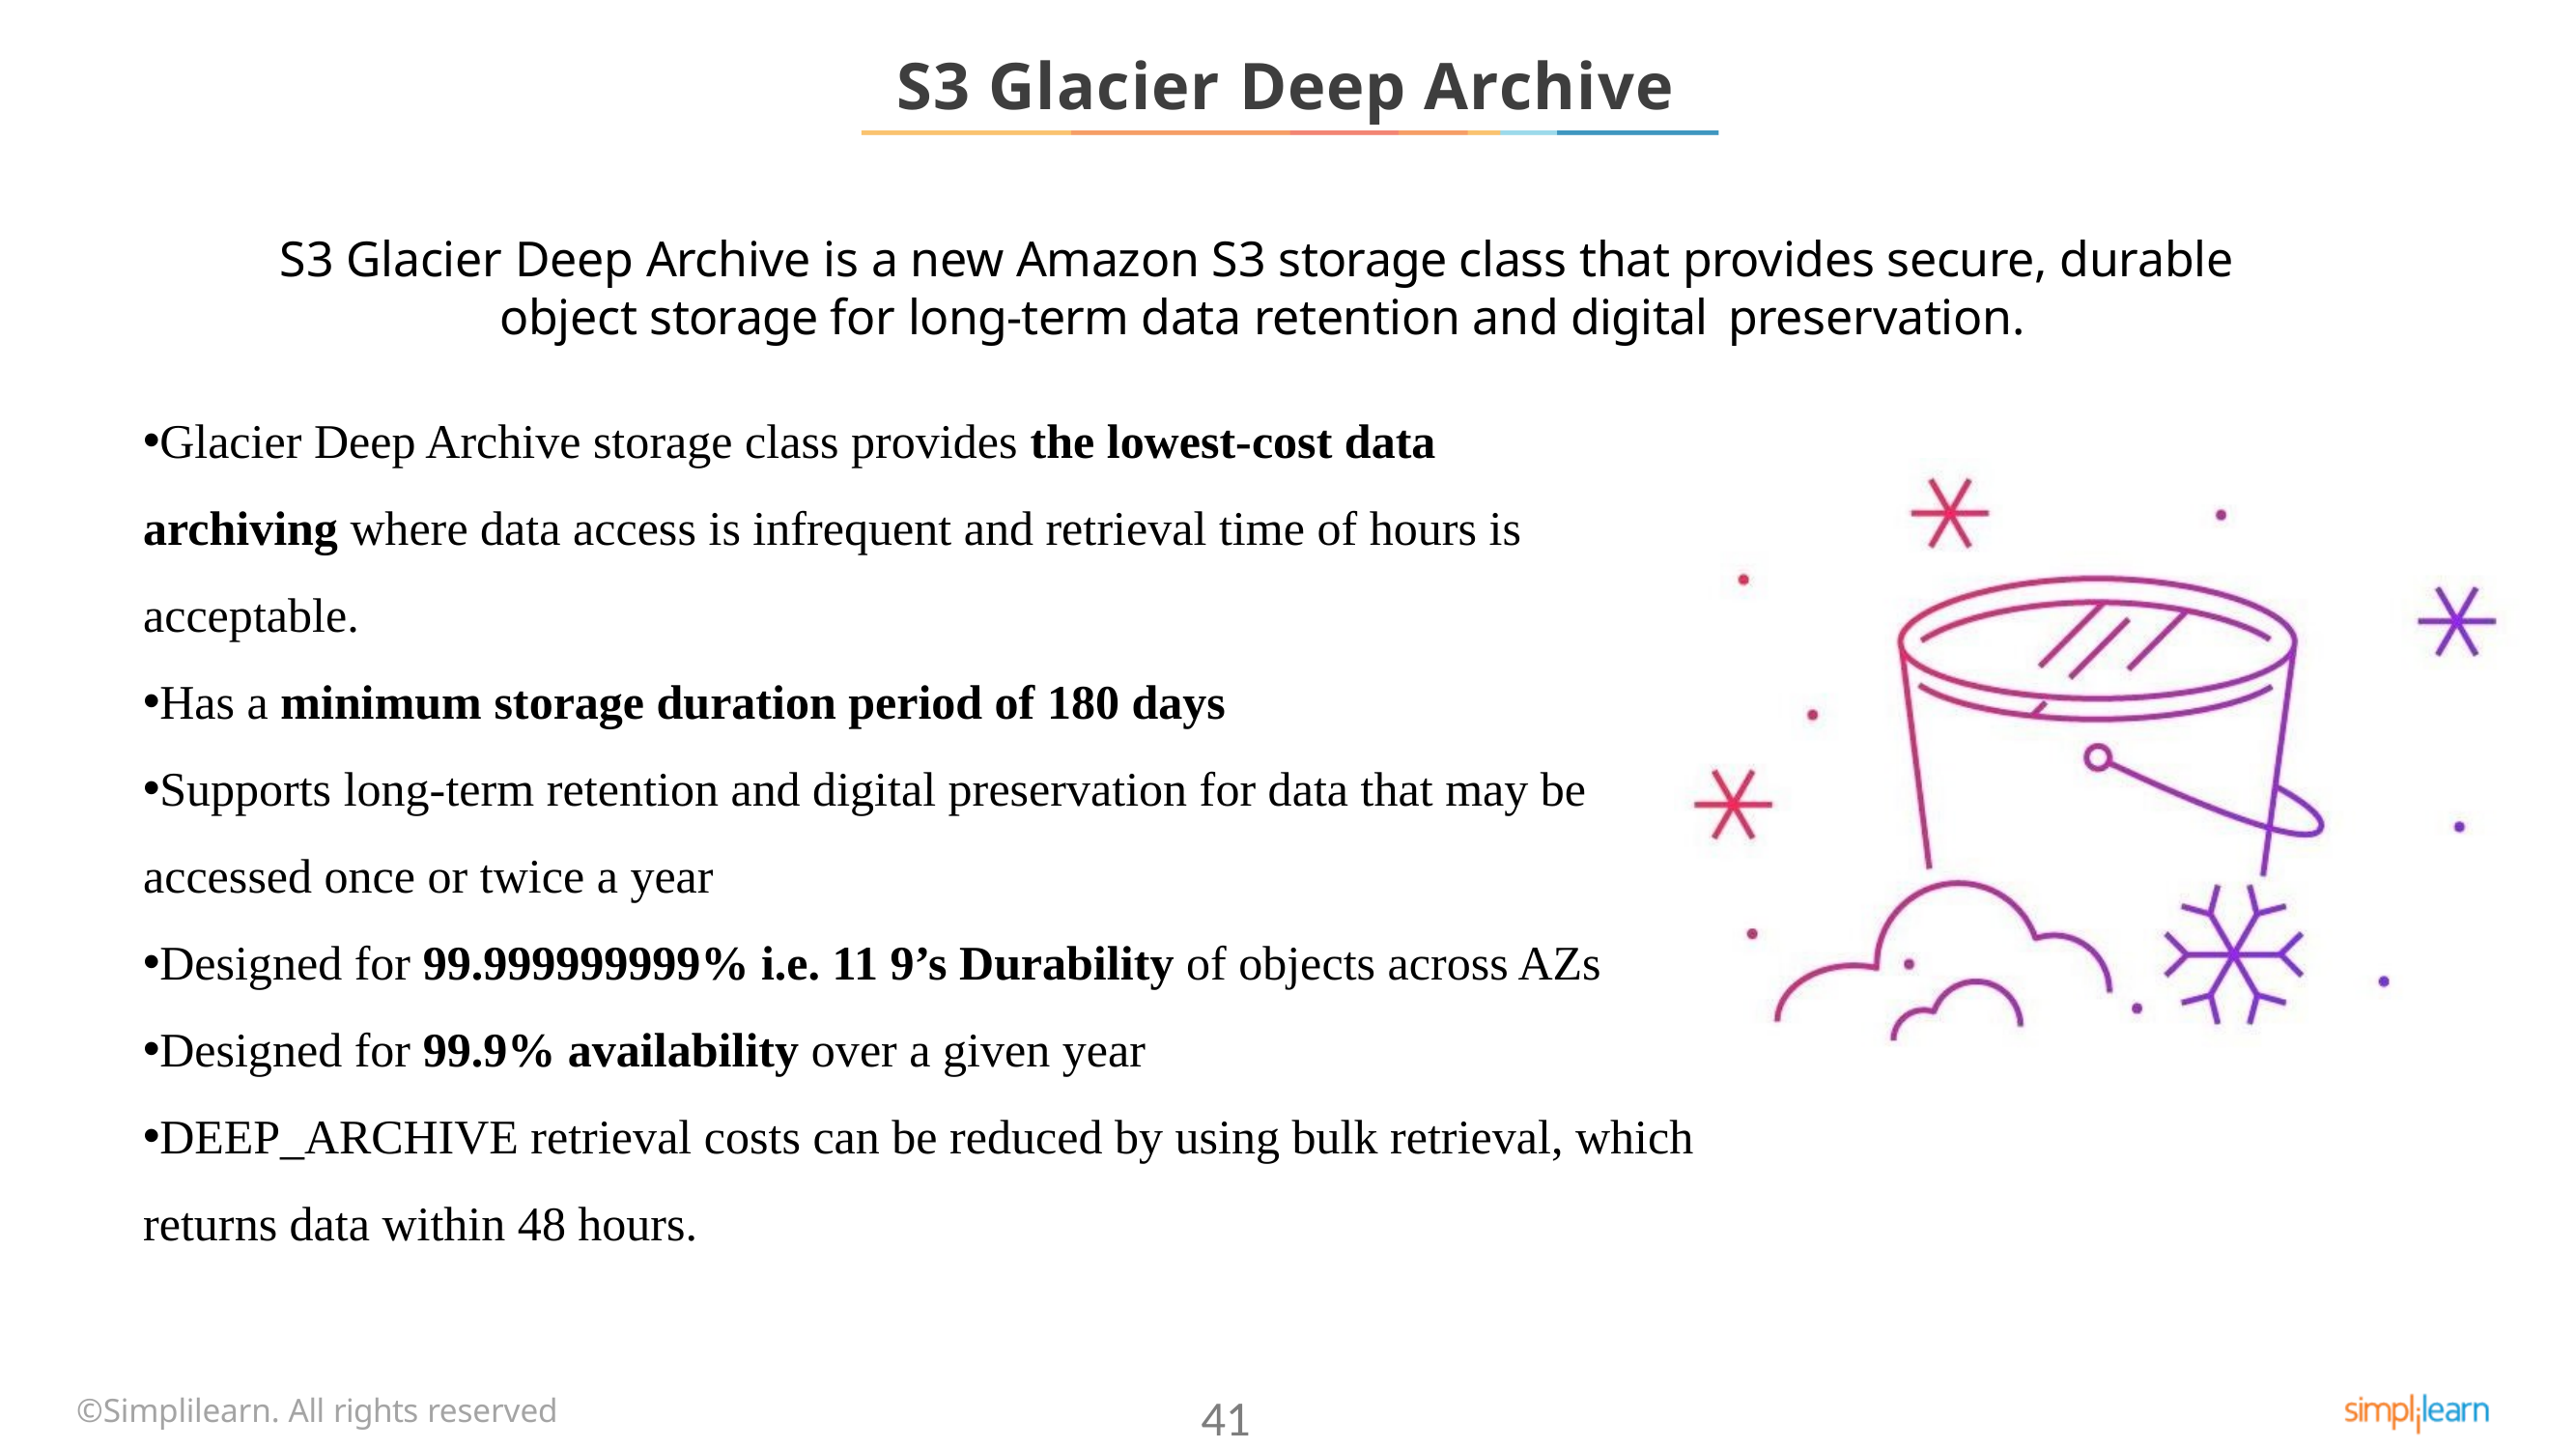

S3 Glacier Deep Archive

S3 Glacier Deep Archive is a new Amazon S3 storage class that provides secure, durable  object storage for long-term data retention and digital preservation.
Glacier Deep Archive storage class provides the lowest-cost data archiving where data access is infrequent and retrieval time of hours is acceptable.
Has a minimum storage duration period of 180 days
Supports long-term retention and digital preservation for data that may be accessed once or twice a year
Designed for 99.999999999% i.e. 11 9’s Durability of objects across AZs
Designed for 99.9% availability over a given year
DEEP_ARCHIVE retrieval costs can be reduced by using bulk retrieval, which returns data within 48 hours.

©Simplilearn. All rights reserved
41